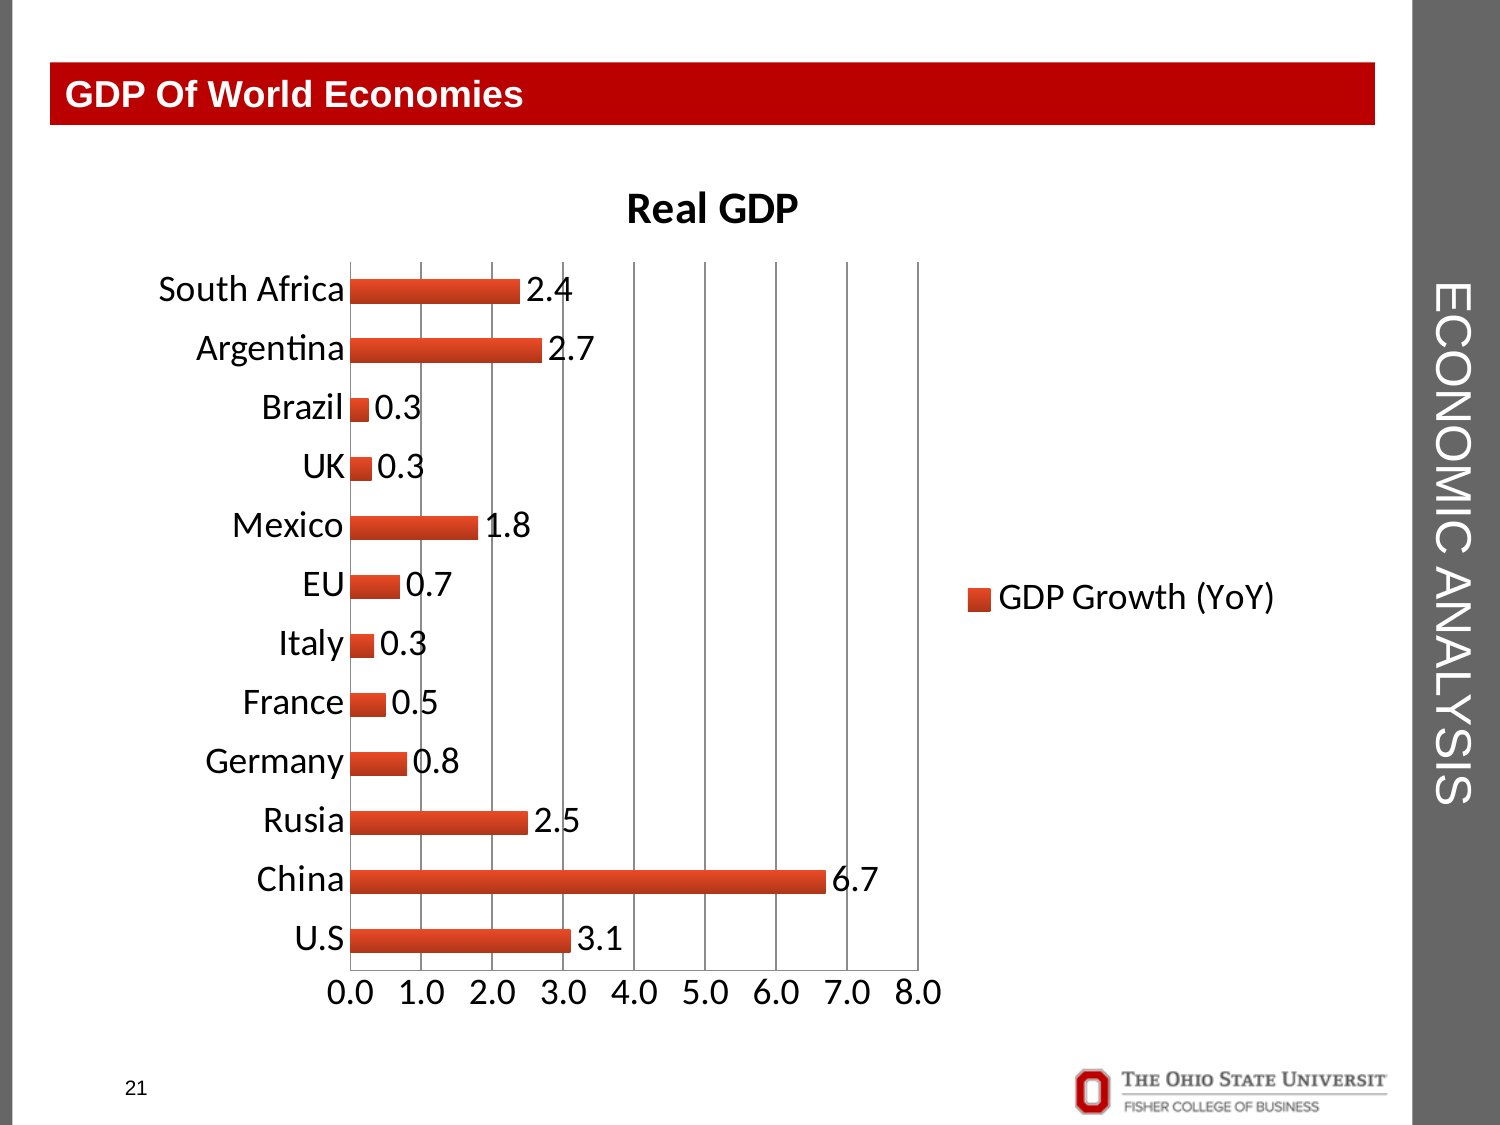

GDP Of World Economies
# Economic Analysis

### Chart: Real GDP

| Category | GDP Growth (YoY) |
|---|---|
| U.S | 3.1 |
| China | 6.7 |
| Rusia | 2.5 |
| Germany | 0.8 |
| France | 0.5 |
| Italy | 0.336 |
| EU | 0.7 |
| Mexico | 1.8 |
| UK | 0.3 |
| Brazil | 0.26 |
| Argentina | 2.7 |
| South Africa | 2.39 |
21